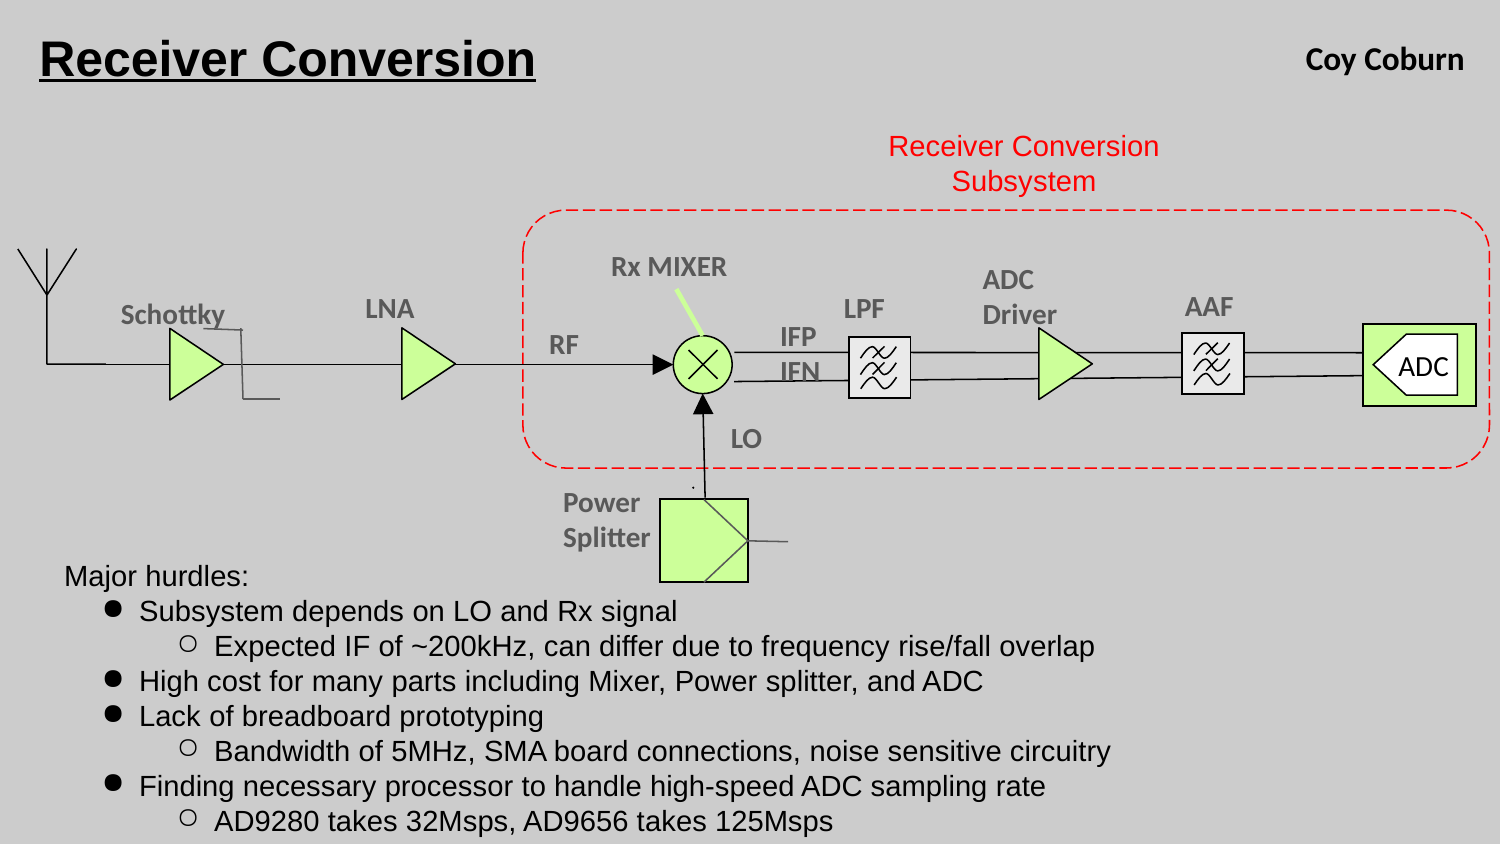

Receiver Conversion
Coy Coburn
Receiver Conversion Subsystem

Rx MIXER

ADC Driver
Schottky
AAF
LPF
LNA
IFP
IFN
RF

ADC

LO
Power Splitter

Major hurdles:
Subsystem depends on LO and Rx signal
Expected IF of ~200kHz, can differ due to frequency rise/fall overlap
High cost for many parts including Mixer, Power splitter, and ADC
Lack of breadboard prototyping
Bandwidth of 5MHz, SMA board connections, noise sensitive circuitry
Finding necessary processor to handle high-speed ADC sampling rate
AD9280 takes 32Msps, AD9656 takes 125Msps